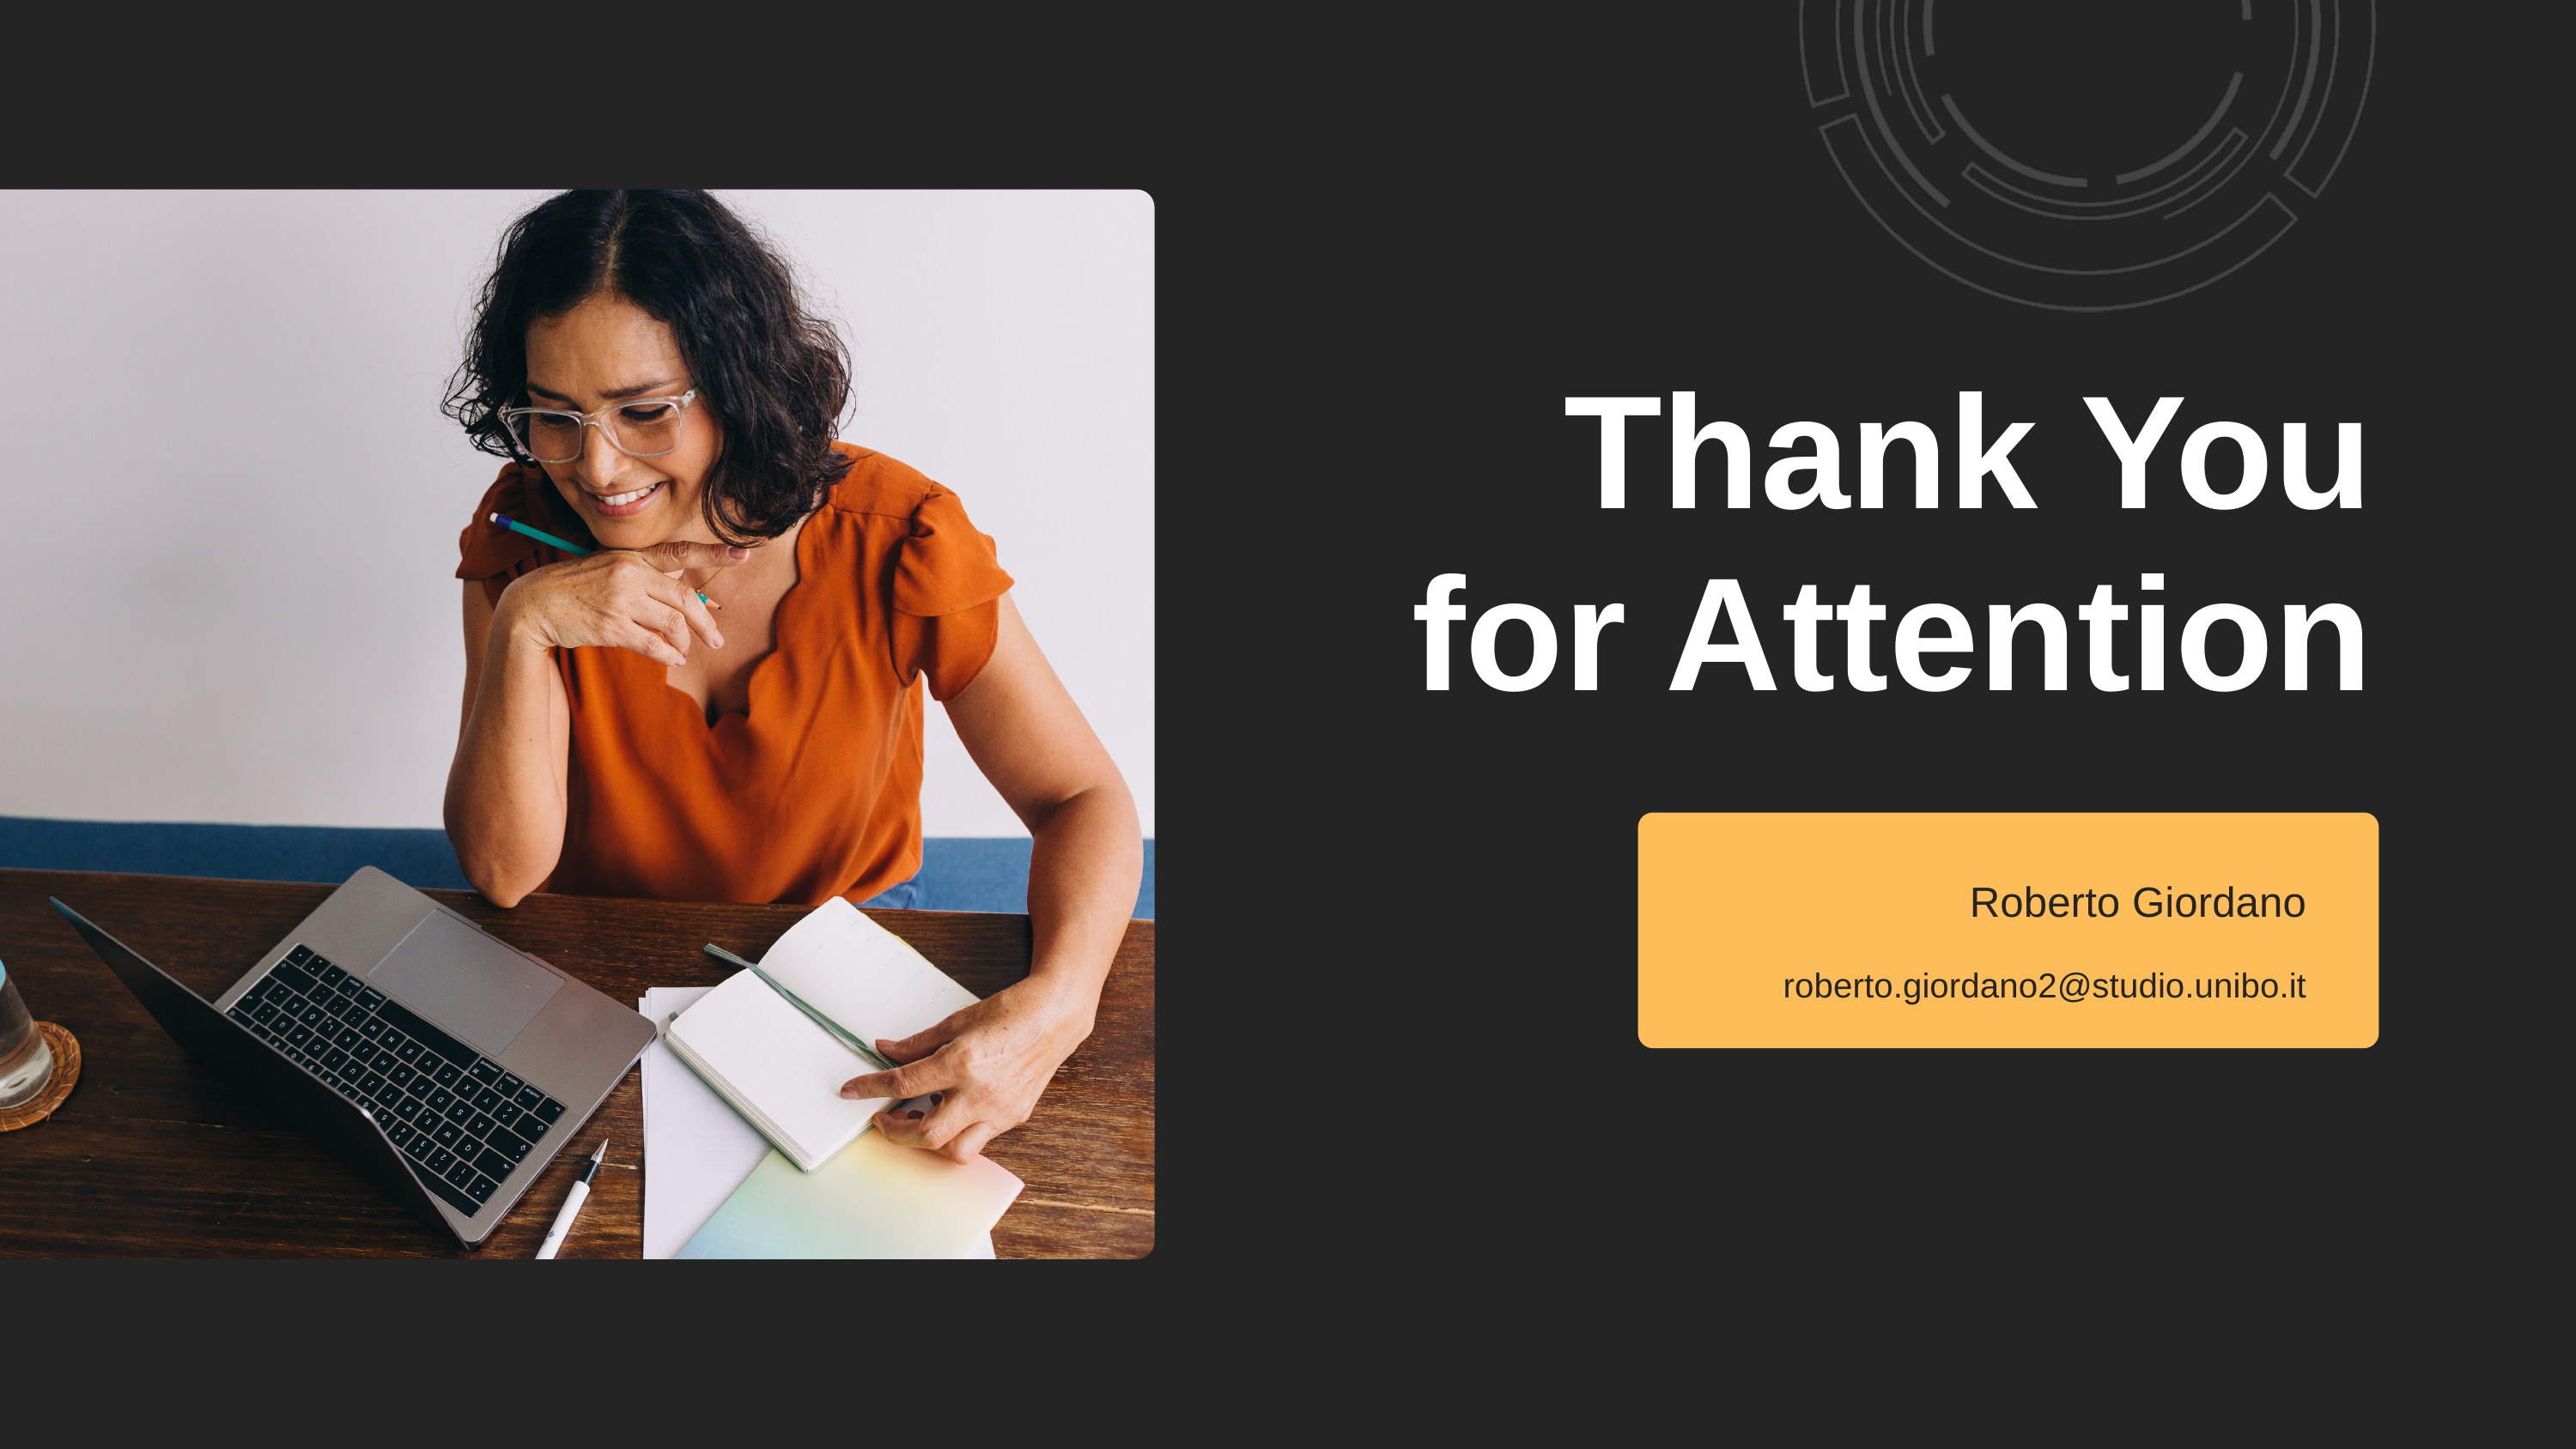

Thank You
for Attention

Roberto Giordano
roberto.giordano2@studio.unibo.it